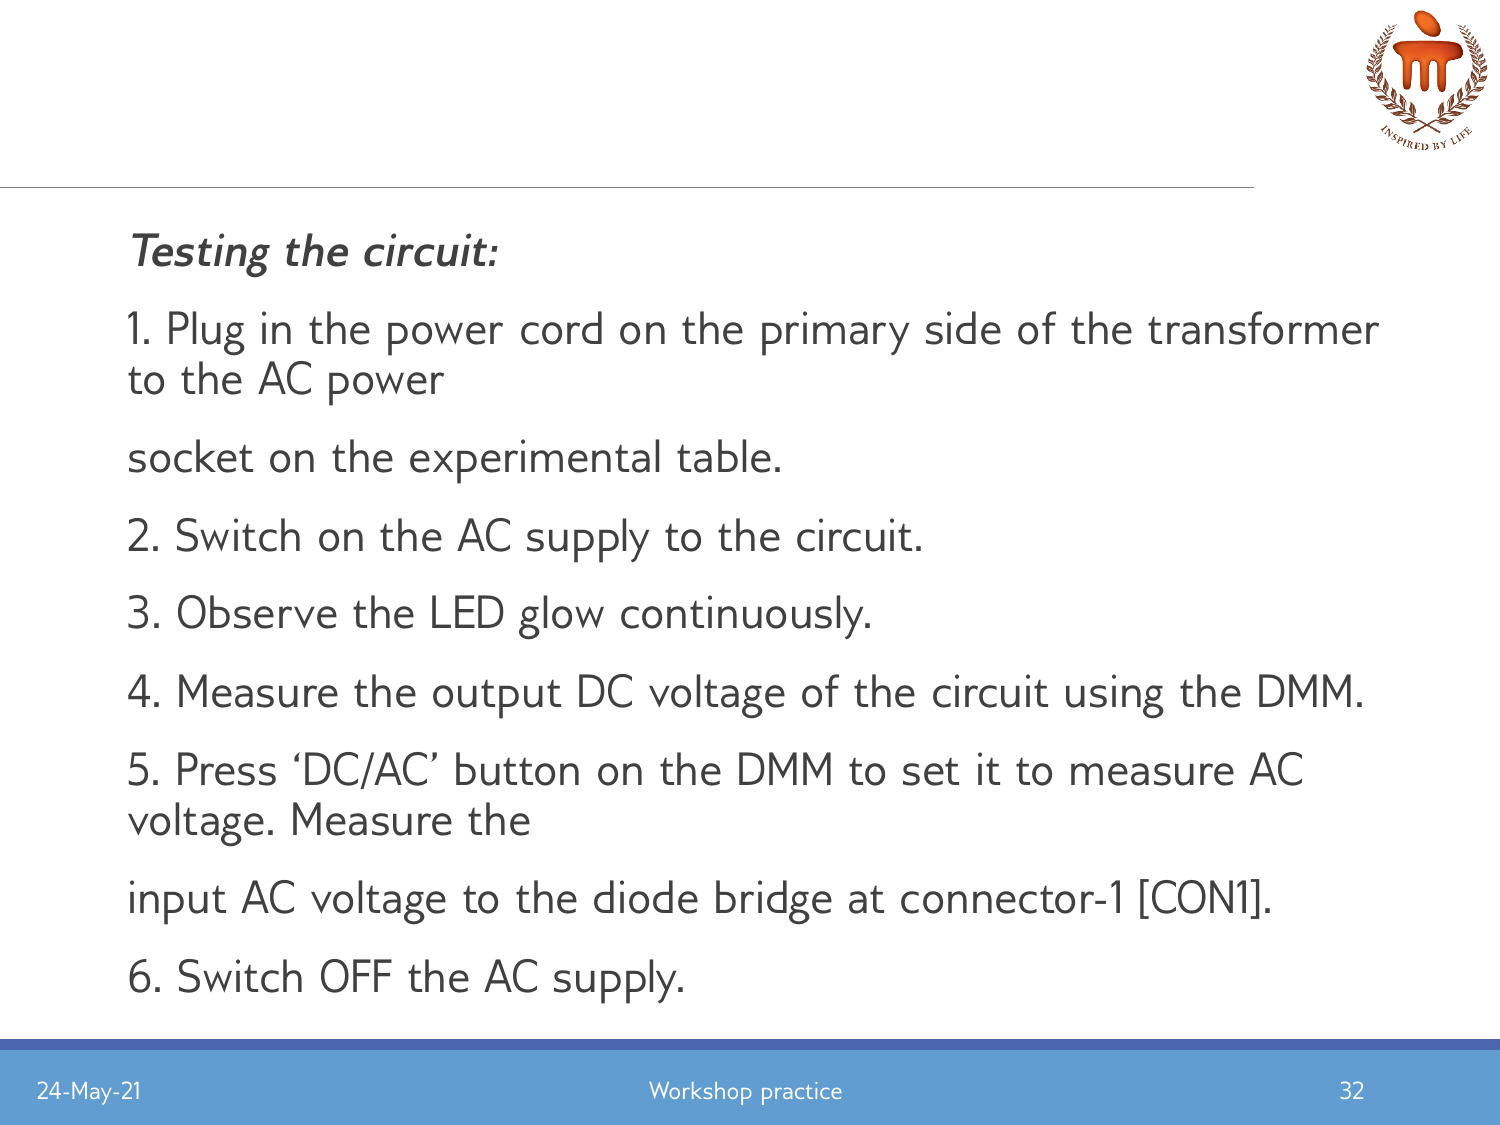

#
Testing the circuit:
1. Plug in the power cord on the primary side of the transformer to the AC power
socket on the experimental table.
2. Switch on the AC supply to the circuit.
3. Observe the LED glow continuously.
4. Measure the output DC voltage of the circuit using the DMM.
5. Press ‘DC/AC’ button on the DMM to set it to measure AC voltage. Measure the
input AC voltage to the diode bridge at connector-1 [CON1].
6. Switch OFF the AC supply.
24-May-21
Workshop practice
32